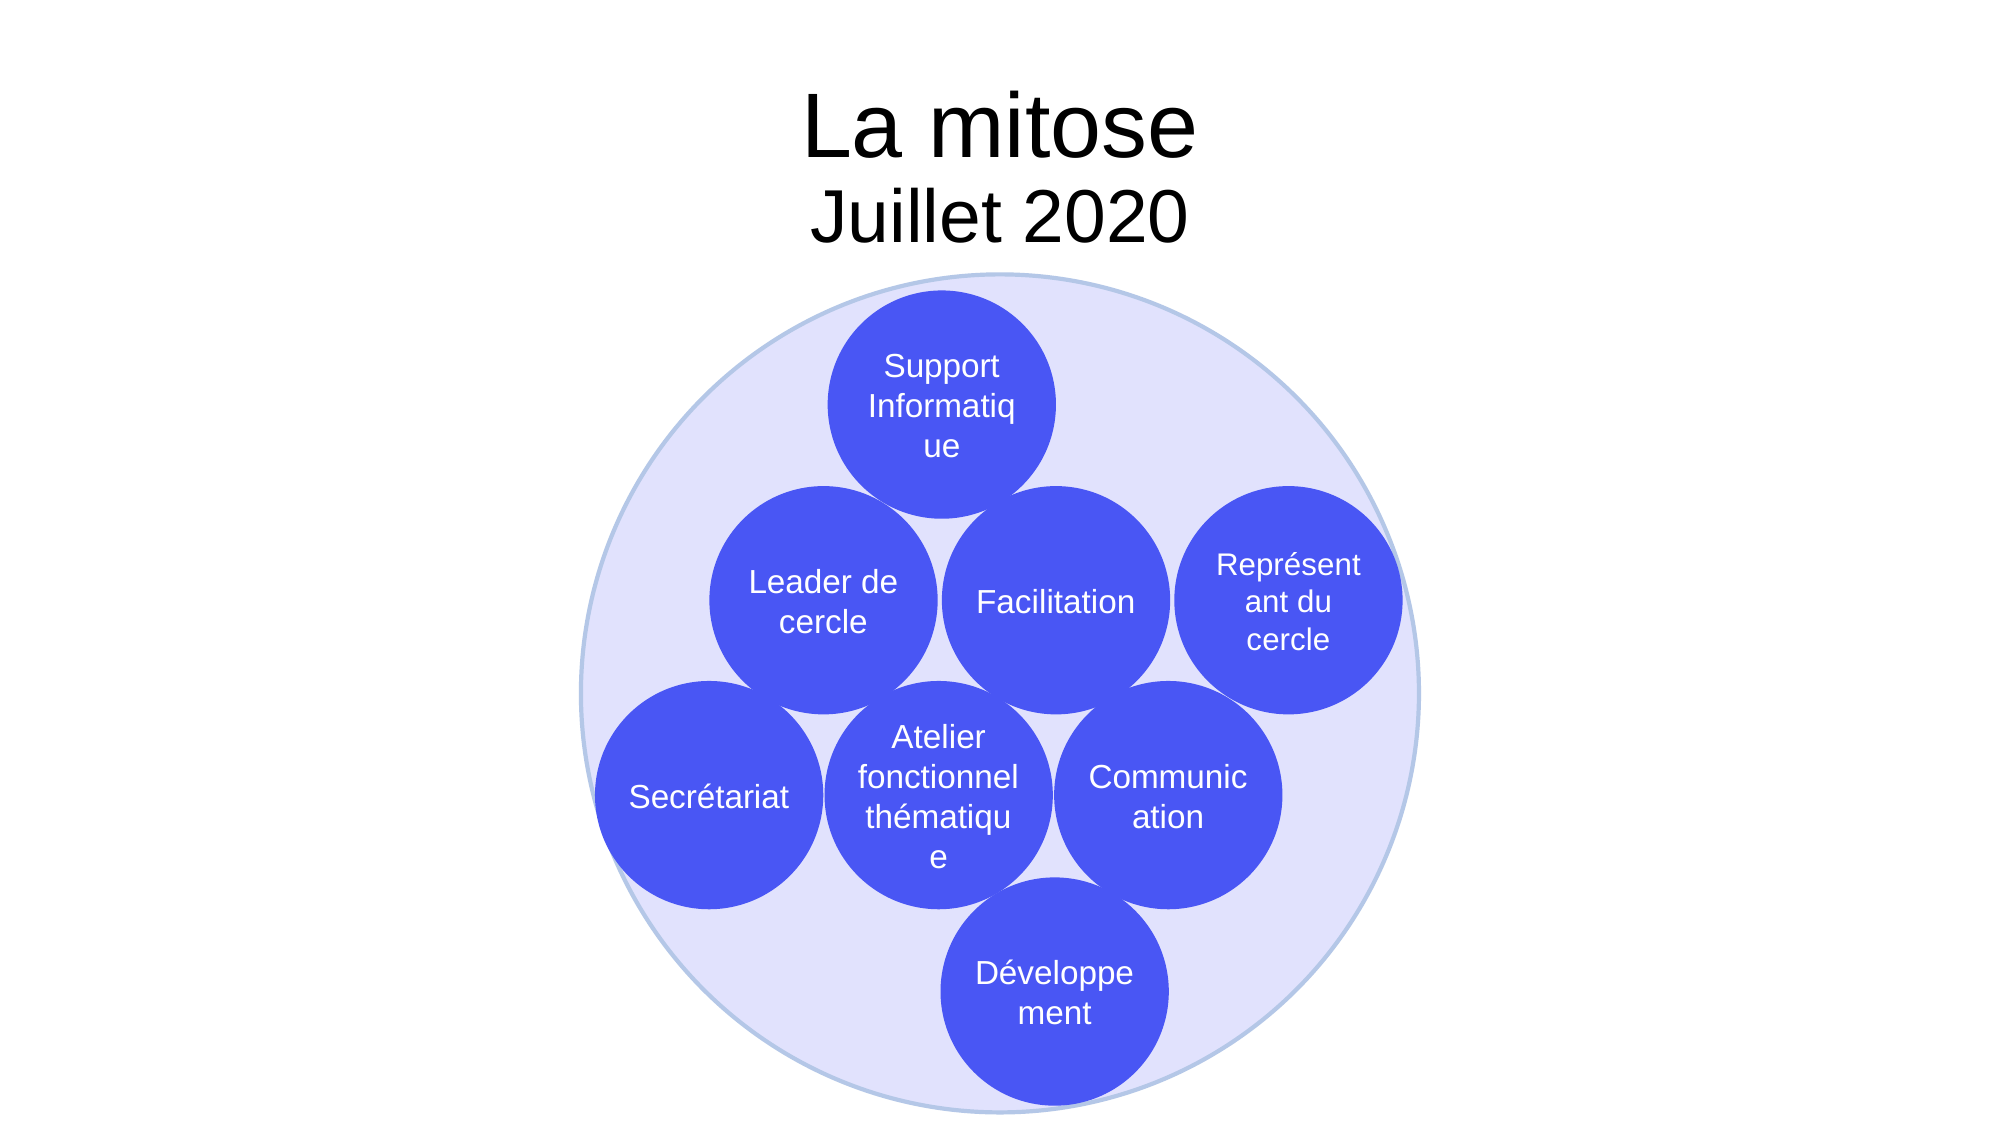

La mitose
Juillet 2020

Support Informatique
Leader de cercle
Facilitation
Représentant du cercle
Secrétariat
Atelier fonctionnel thématique
Communication
Développement